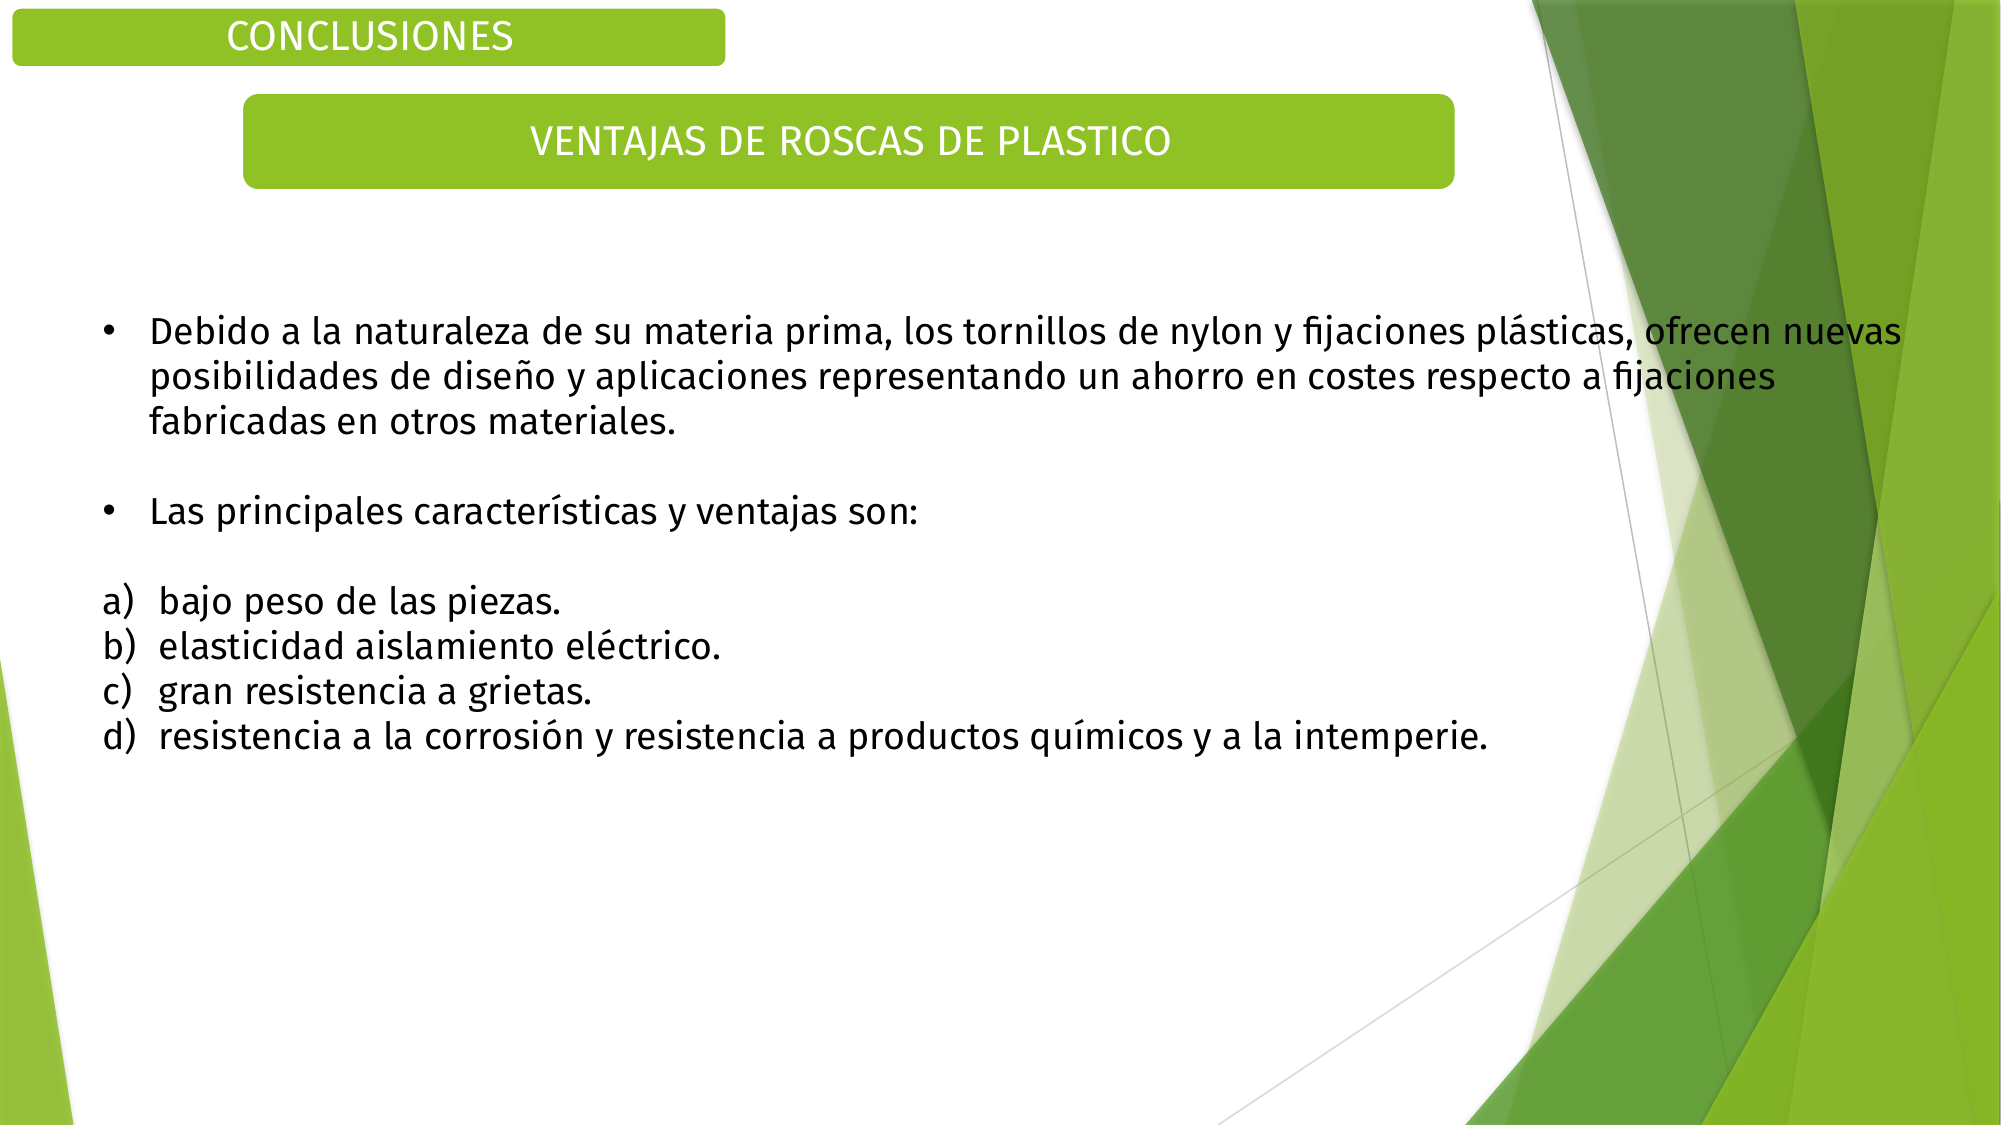

CONCLUSIONES
VENTAJAS DE ROSCAS DE PLASTICO
Debido a la naturaleza de su materia prima, los tornillos de nylon y fijaciones plásticas, ofrecen nuevas posibilidades de diseño y aplicaciones representando un ahorro en costes respecto a fijaciones fabricadas en otros materiales.
Las principales características y ventajas son:

bajo peso de las piezas.
elasticidad aislamiento eléctrico.
gran resistencia a grietas.
resistencia a la corrosión y resistencia a productos químicos y a la intemperie.